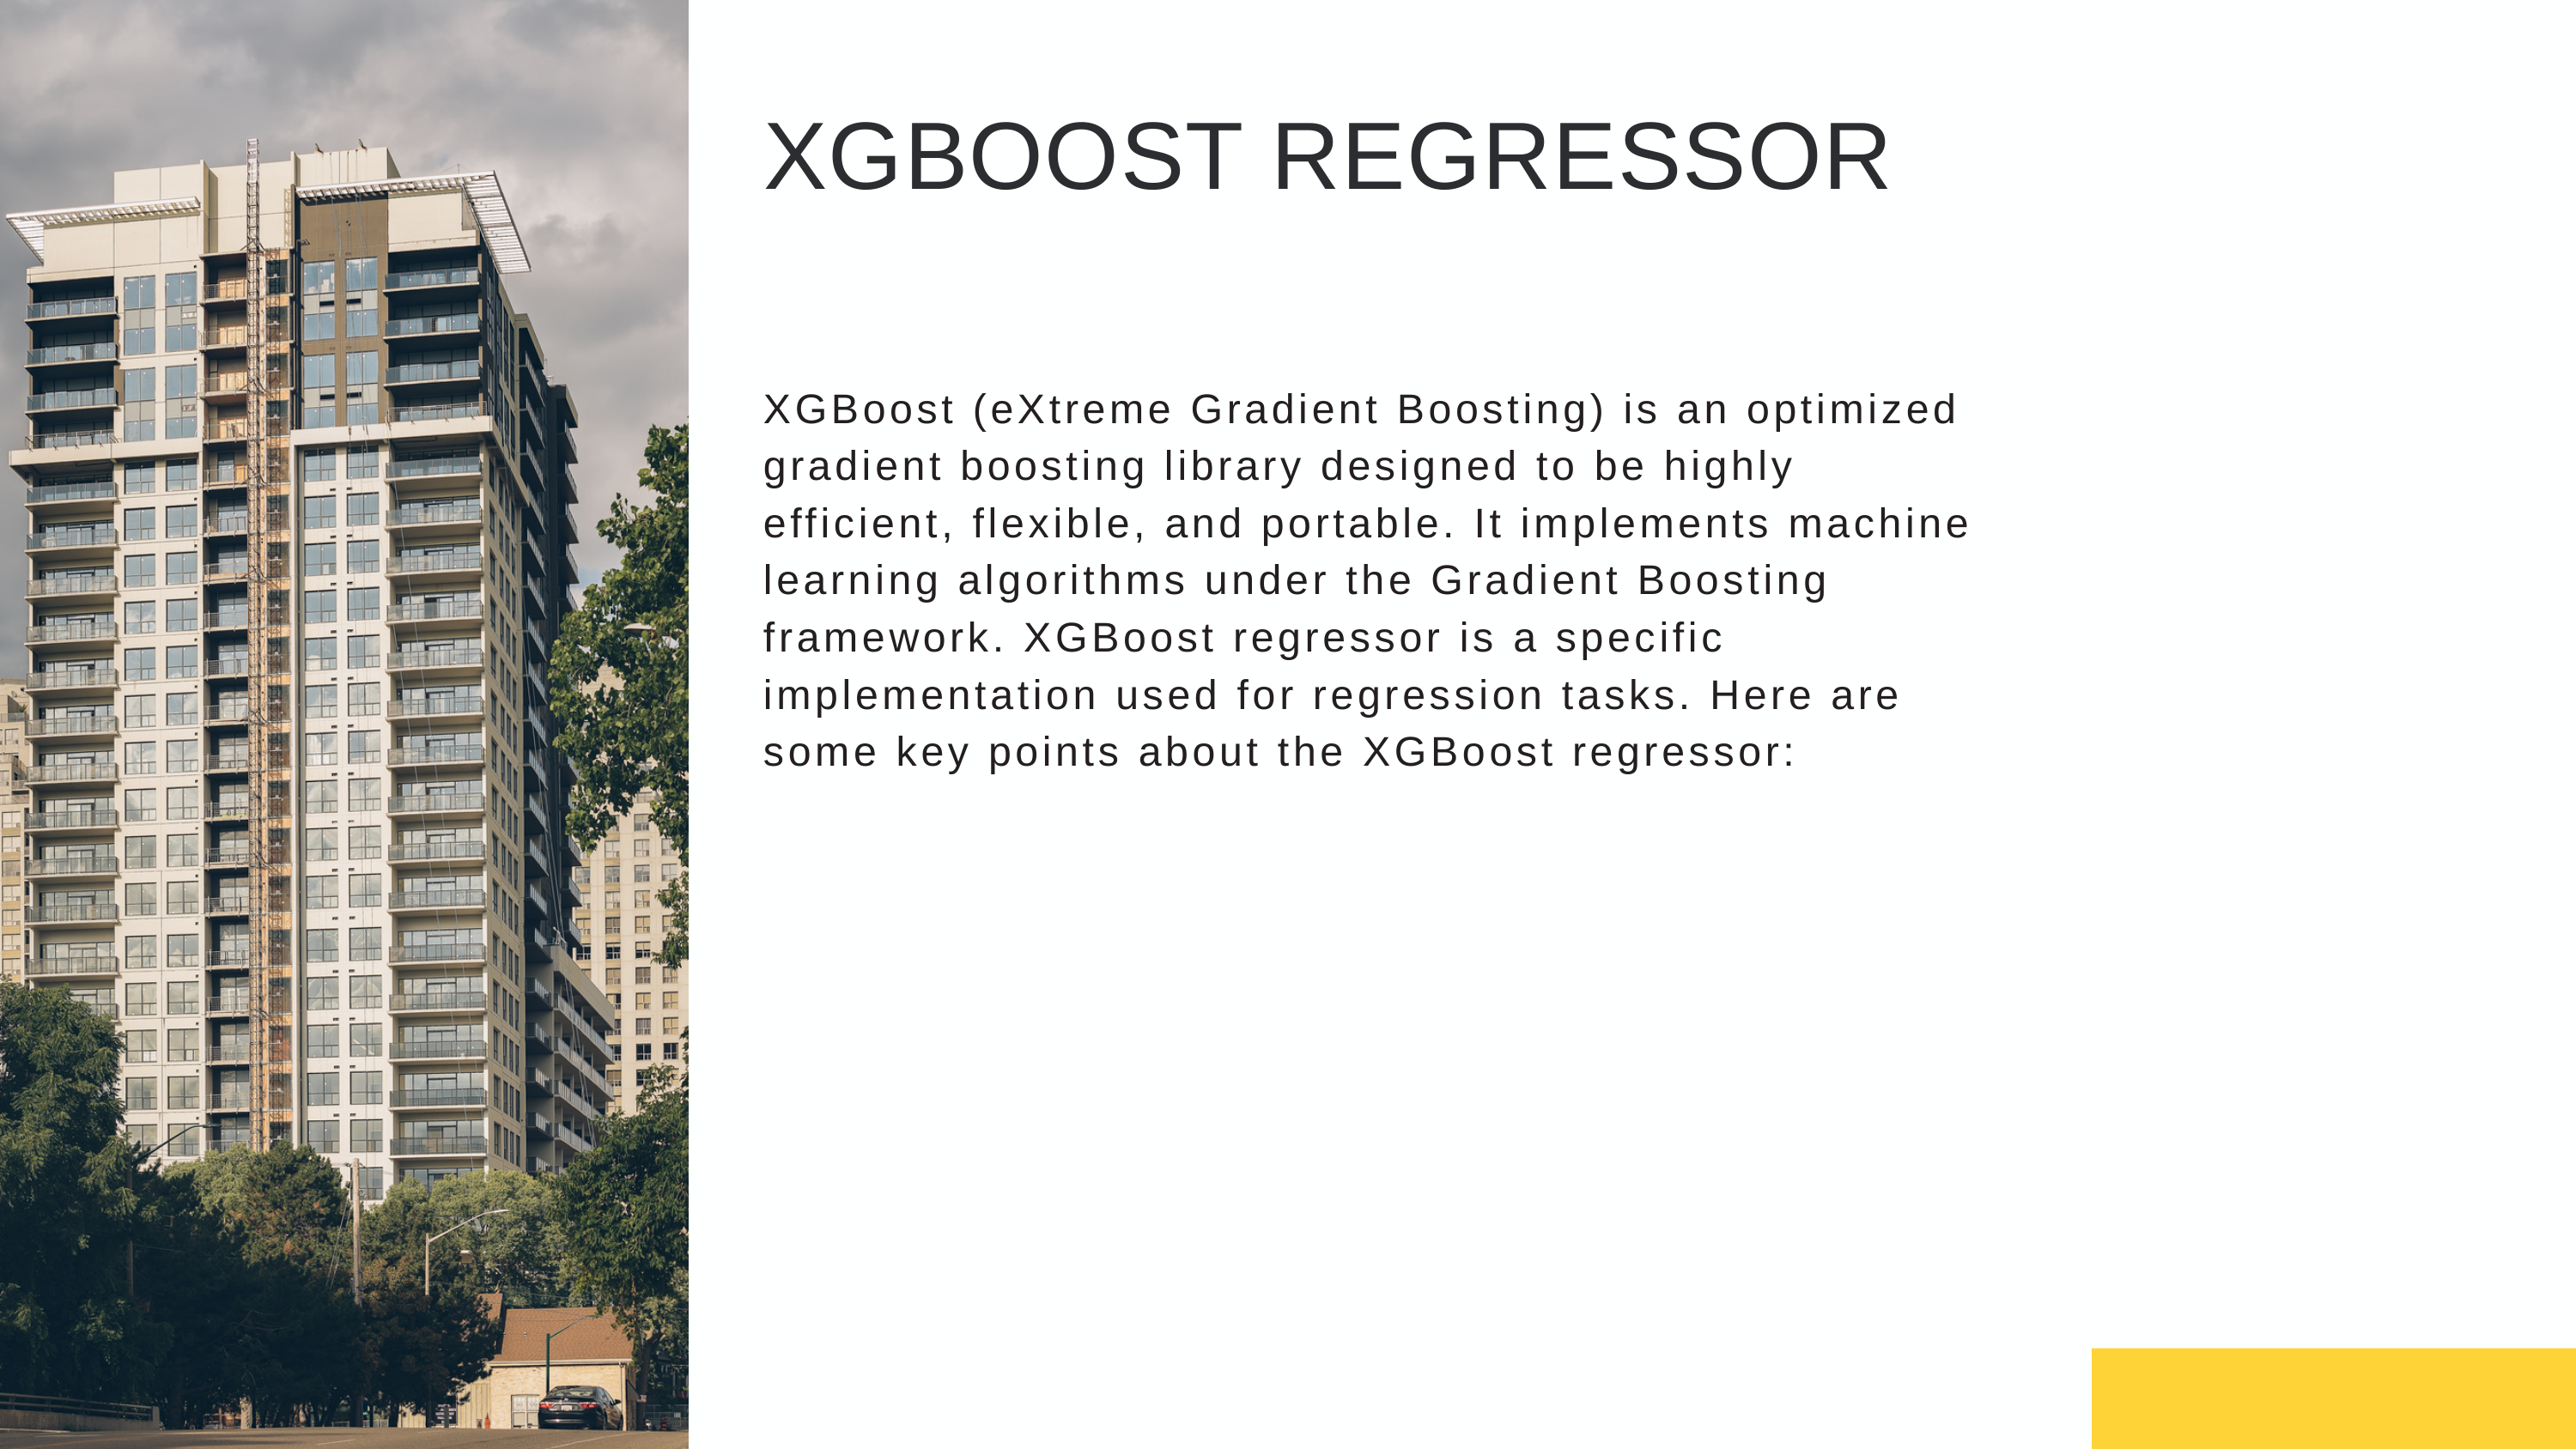

XGBOOST REGRESSOR
XGBoost (eXtreme Gradient Boosting) is an optimized gradient boosting library designed to be highly efficient, flexible, and portable. It implements machine learning algorithms under the Gradient Boosting framework. XGBoost regressor is a specific implementation used for regression tasks. Here are some key points about the XGBoost regressor: